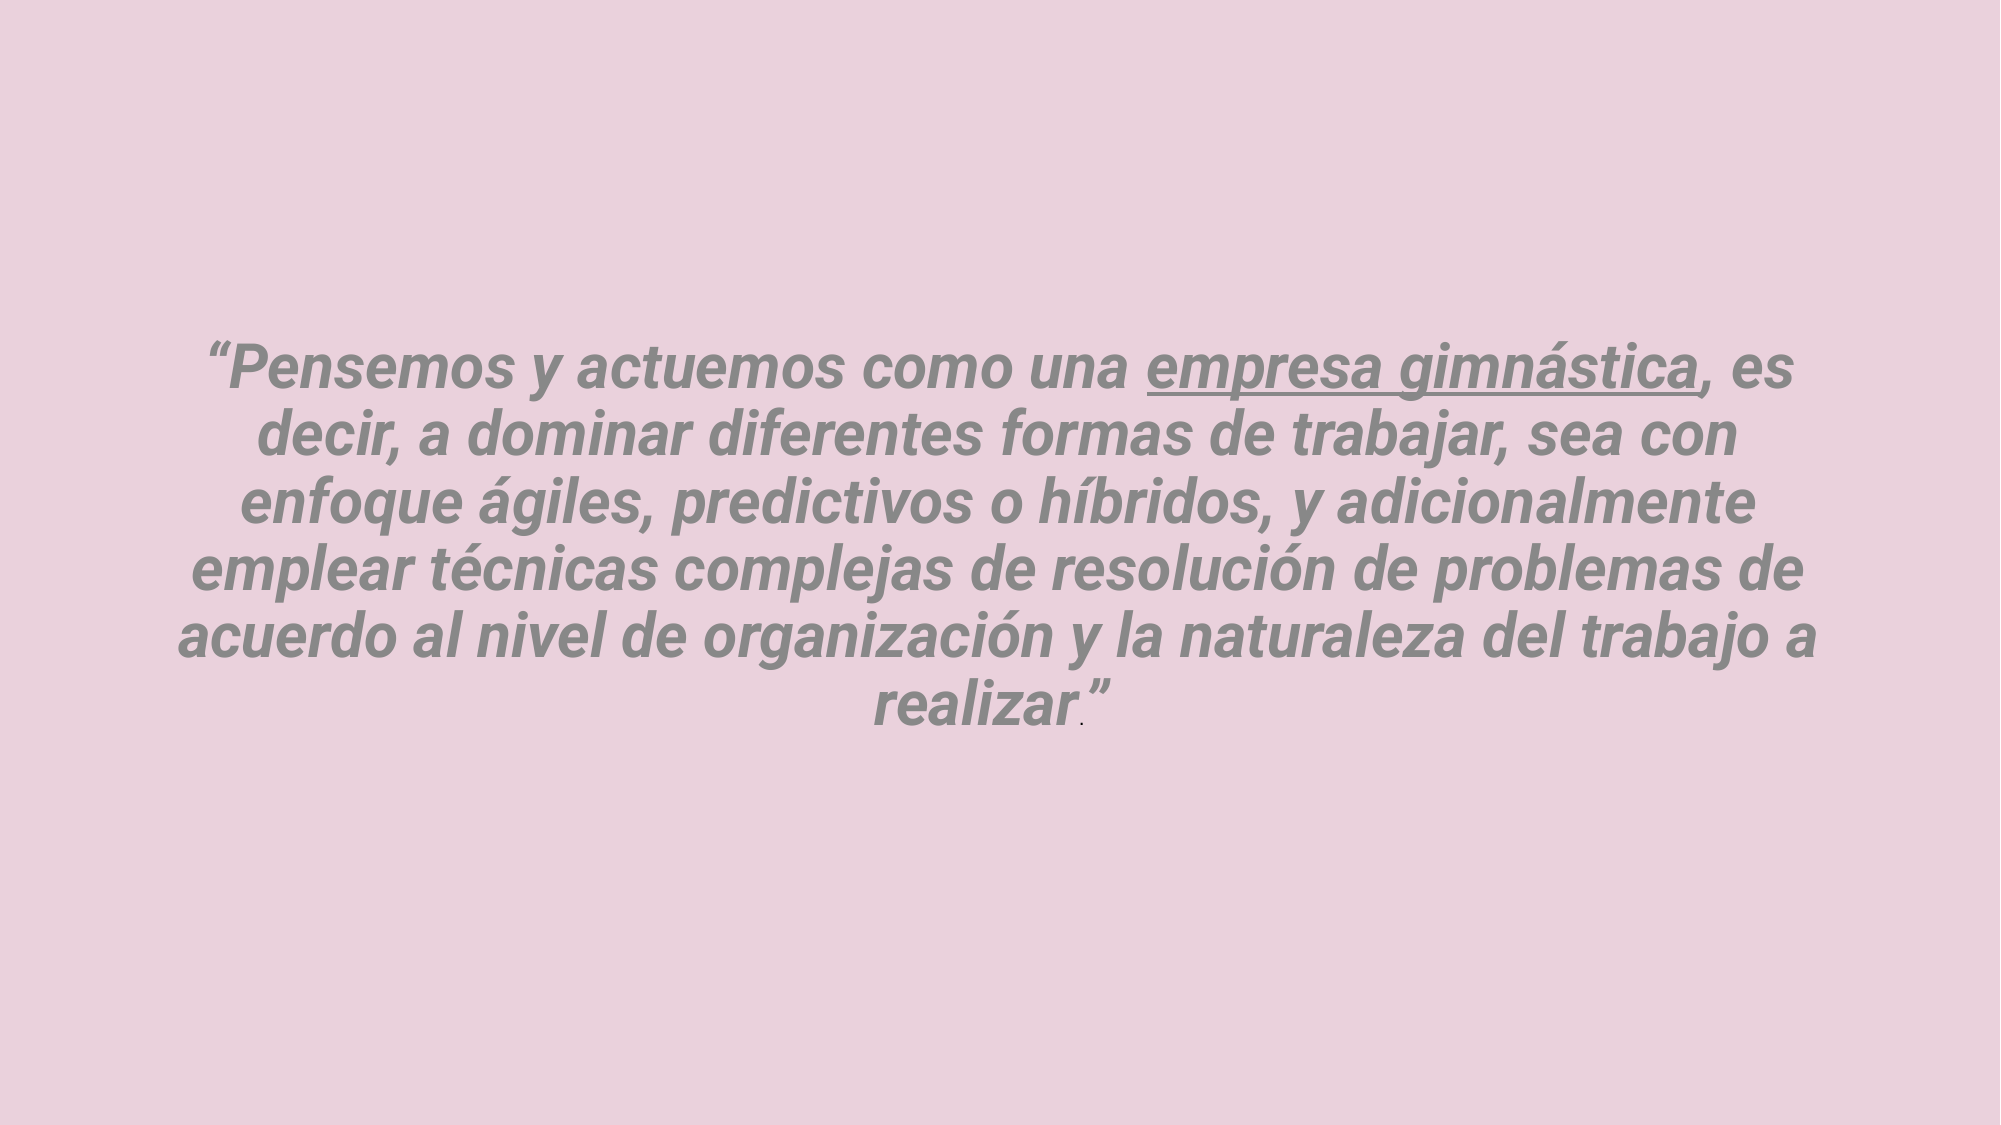

“Pensemos y actuemos como una empresa gimnástica, es decir, a dominar diferentes formas de trabajar, sea con enfoque ágiles, predictivos o híbridos, y adicionalmente emplear técnicas complejas de resolución de problemas de acuerdo al nivel de organización y la naturaleza del trabajo a realizar.”